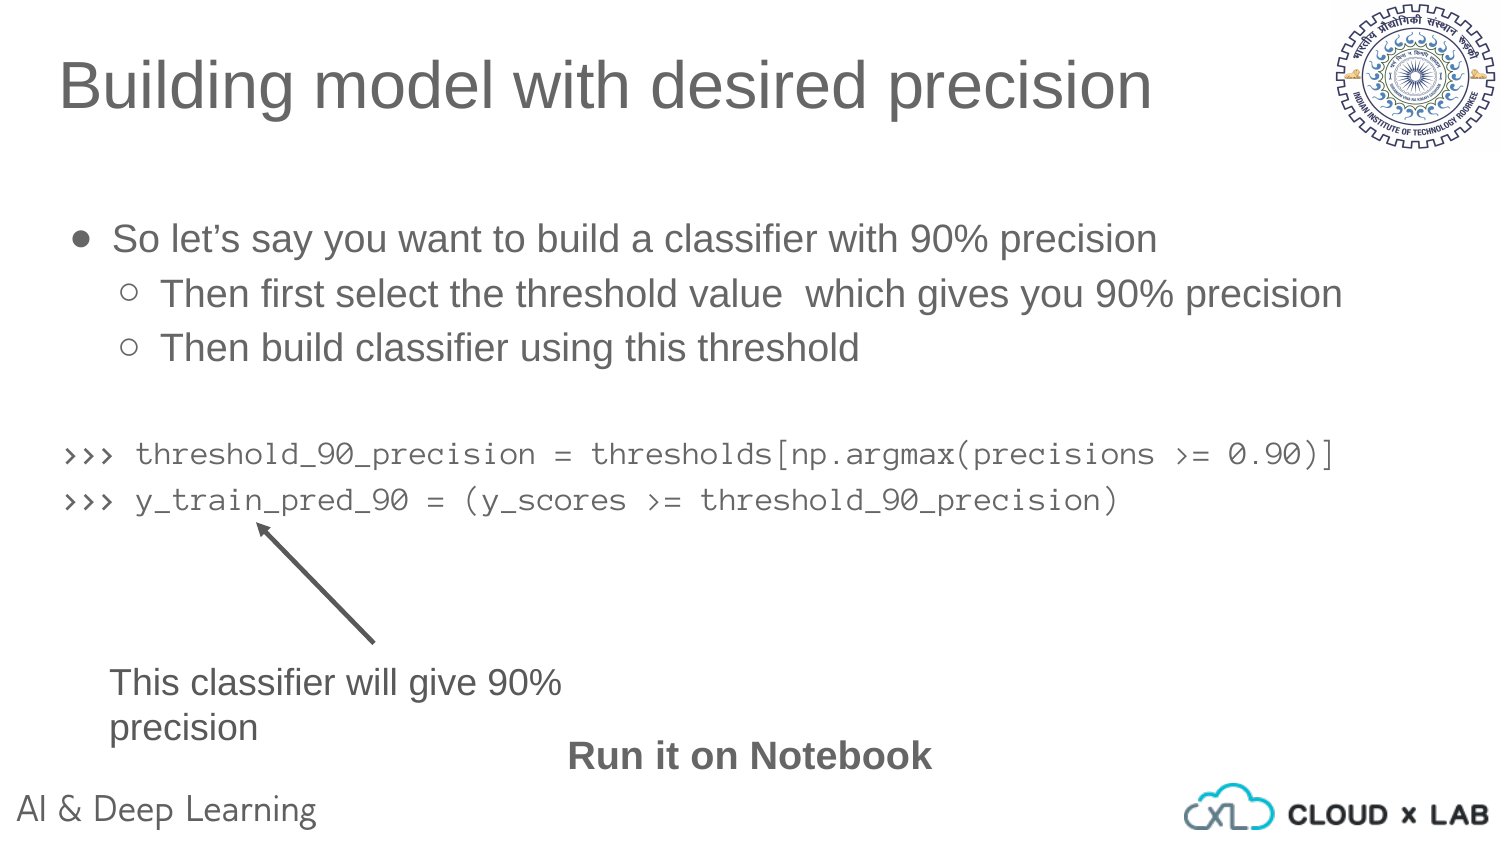

Building model with desired precision
So let’s say you want to build a classifier with 90% precision
Then first select the threshold value  which gives you 90% precision
Then build classifier using this threshold
>>> threshold_90_precision = thresholds[np.argmax(precisions >= 0.90)]
>>> y_train_pred_90 = (y_scores >= threshold_90_precision)
This classifier will give 90% precision
Run it on Notebook